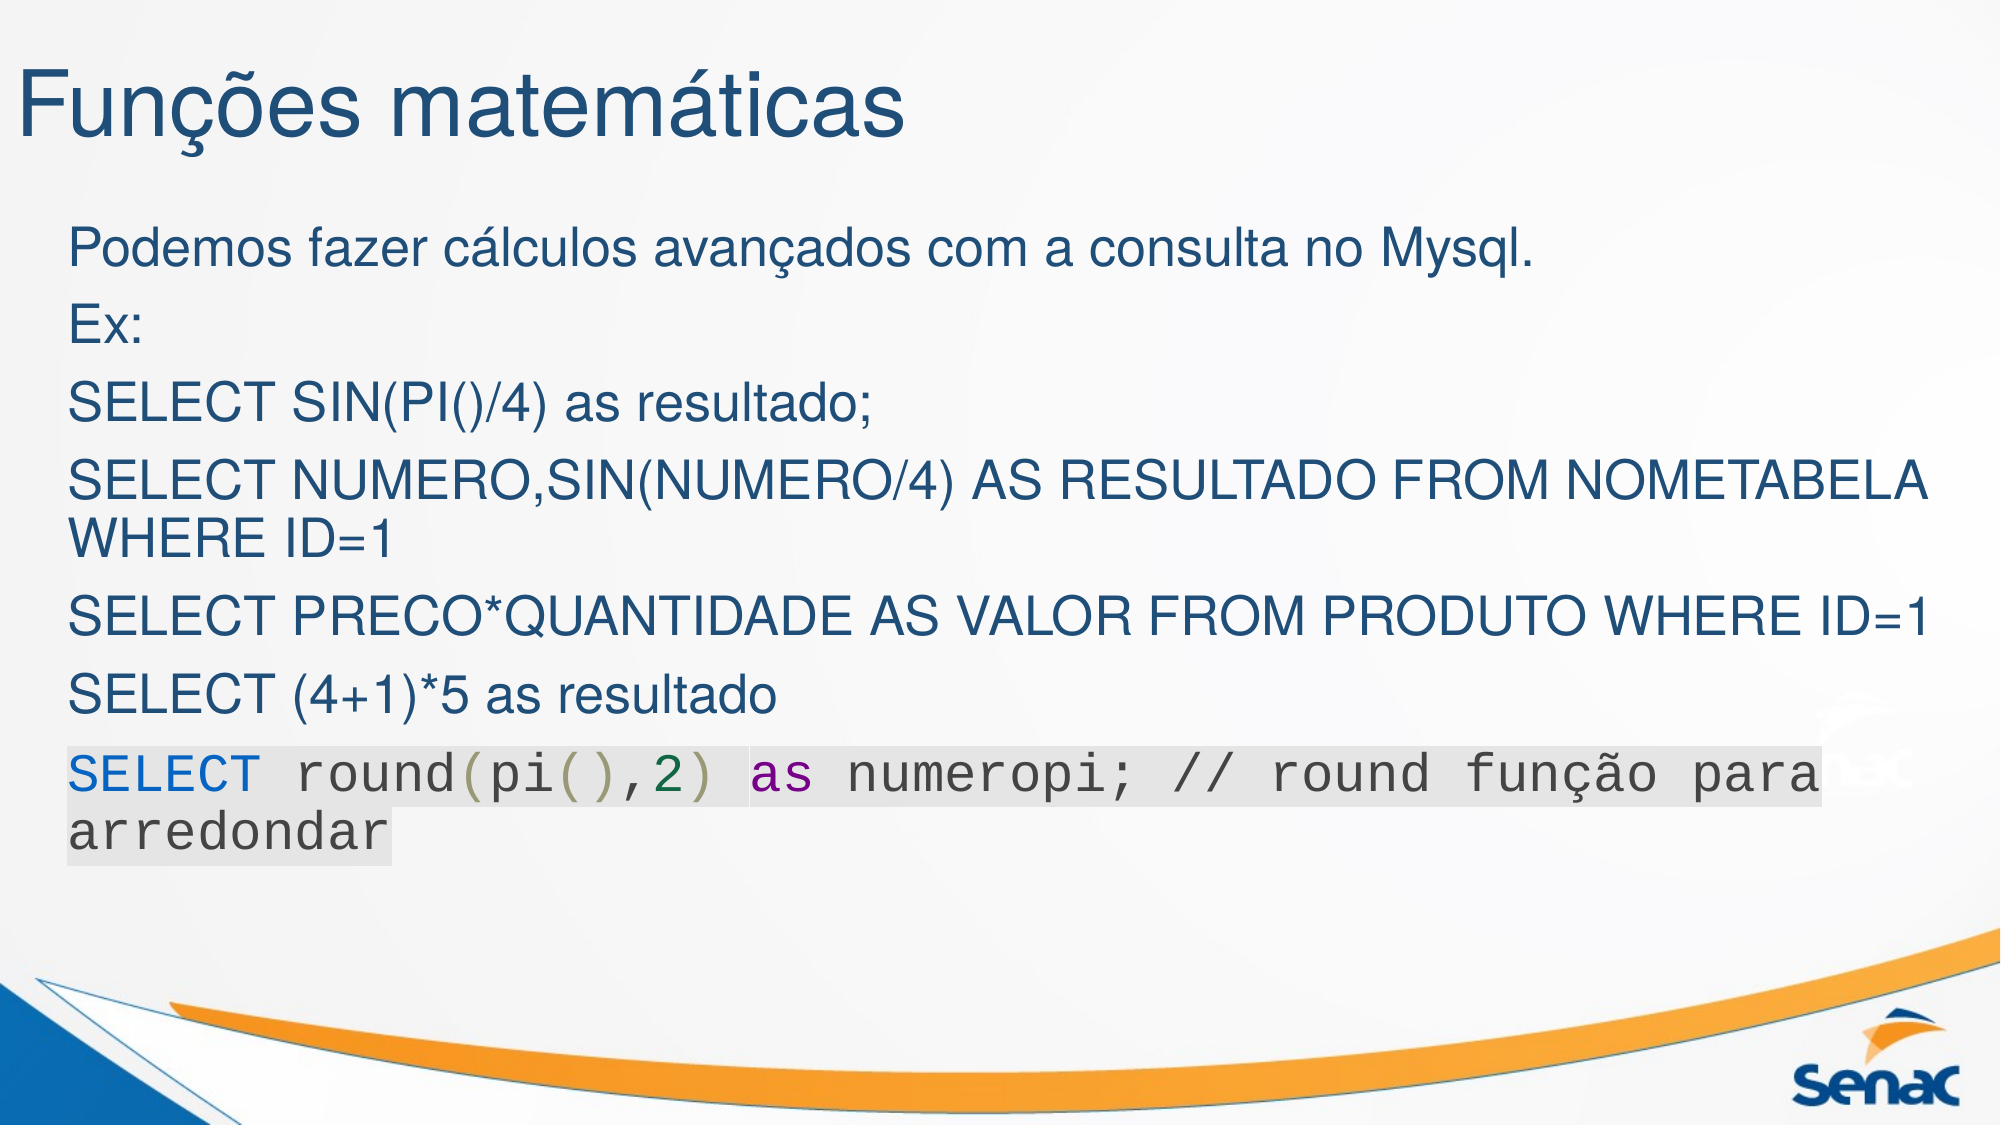

# Funções matemáticas
Podemos fazer cálculos avançados com a consulta no Mysql.
Ex:
SELECT SIN(PI()/4) as resultado;
SELECT NUMERO,SIN(NUMERO/4) AS RESULTADO FROM NOMETABELA WHERE ID=1
SELECT PRECO*QUANTIDADE AS VALOR FROM PRODUTO WHERE ID=1
SELECT (4+1)*5 as resultado
SELECT round(pi(),2) as numeropi; // round função para arredondar